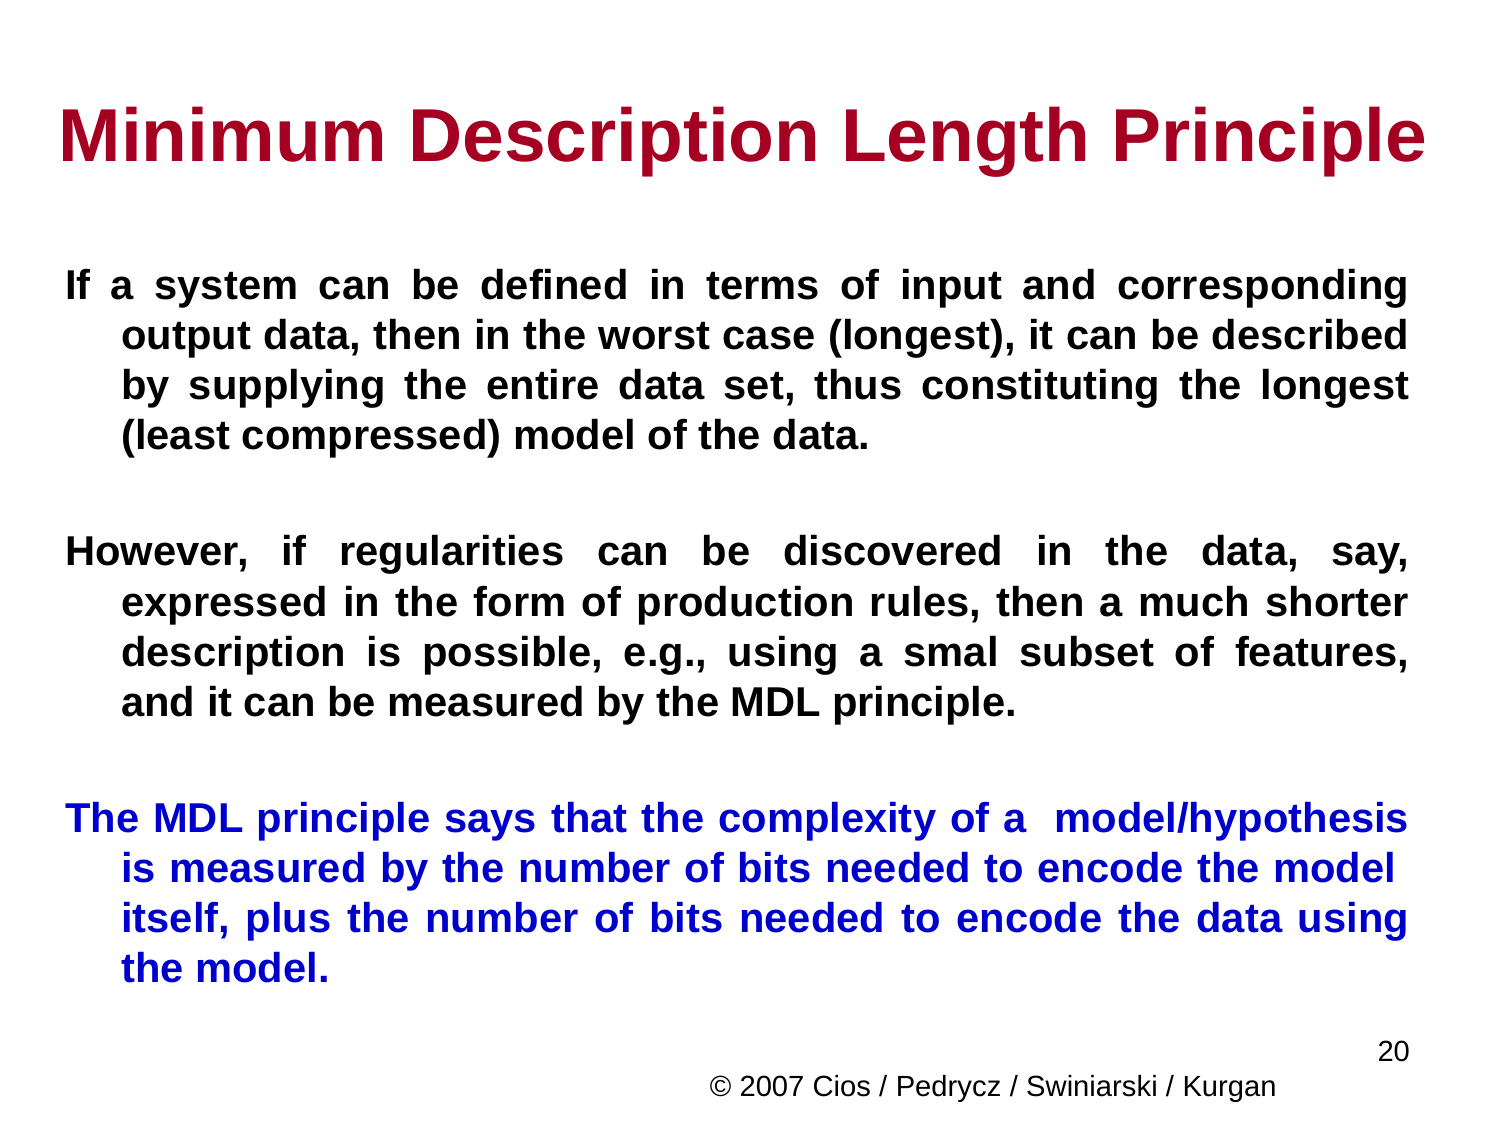

# Minimum Description Length Principle
If a system can be defined in terms of input and corresponding output data, then in the worst case (longest), it can be described by supplying the entire data set, thus constituting the longest (least compressed) model of the data.

However, if regularities can be discovered in the data, say, expressed in the form of production rules, then a much shorter description is possible, e.g., using a smal subset of features, and it can be measured by the MDL principle.

The MDL principle says that the complexity of a  model/hypothesis is measured by the number of bits needed to encode the model  itself, plus the number of bits needed to encode the data using the model.
						  © 2007 Cios / Pedrycz / Swiniarski / Kurgan
20